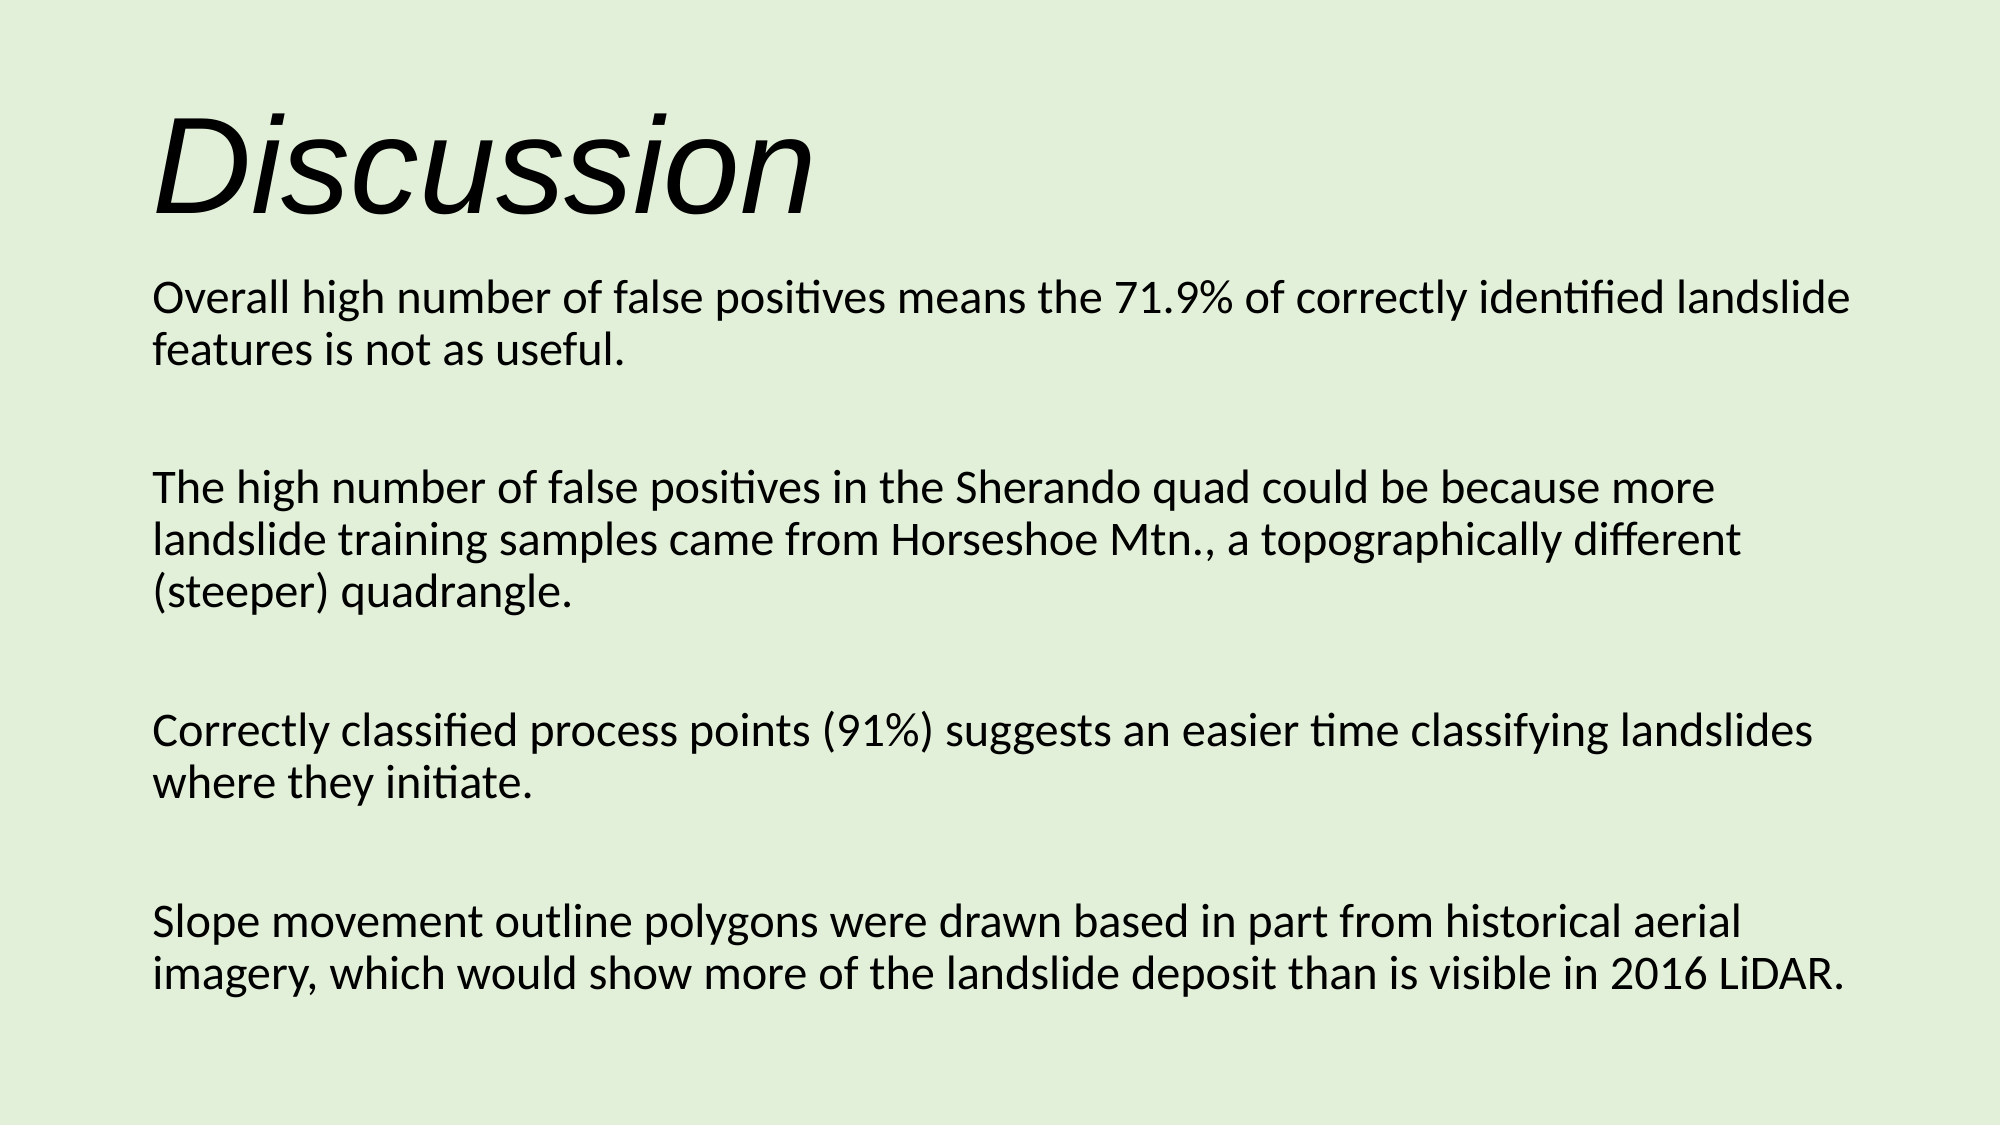

# Discussion
Overall high number of false positives means the 71.9% of correctly identified landslide features is not as useful.

The high number of false positives in the Sherando quad could be because more landslide training samples came from Horseshoe Mtn., a topographically different (steeper) quadrangle.

Correctly classified process points (91%) suggests an easier time classifying landslides where they initiate.

Slope movement outline polygons were drawn based in part from historical aerial imagery, which would show more of the landslide deposit than is visible in 2016 LiDAR.